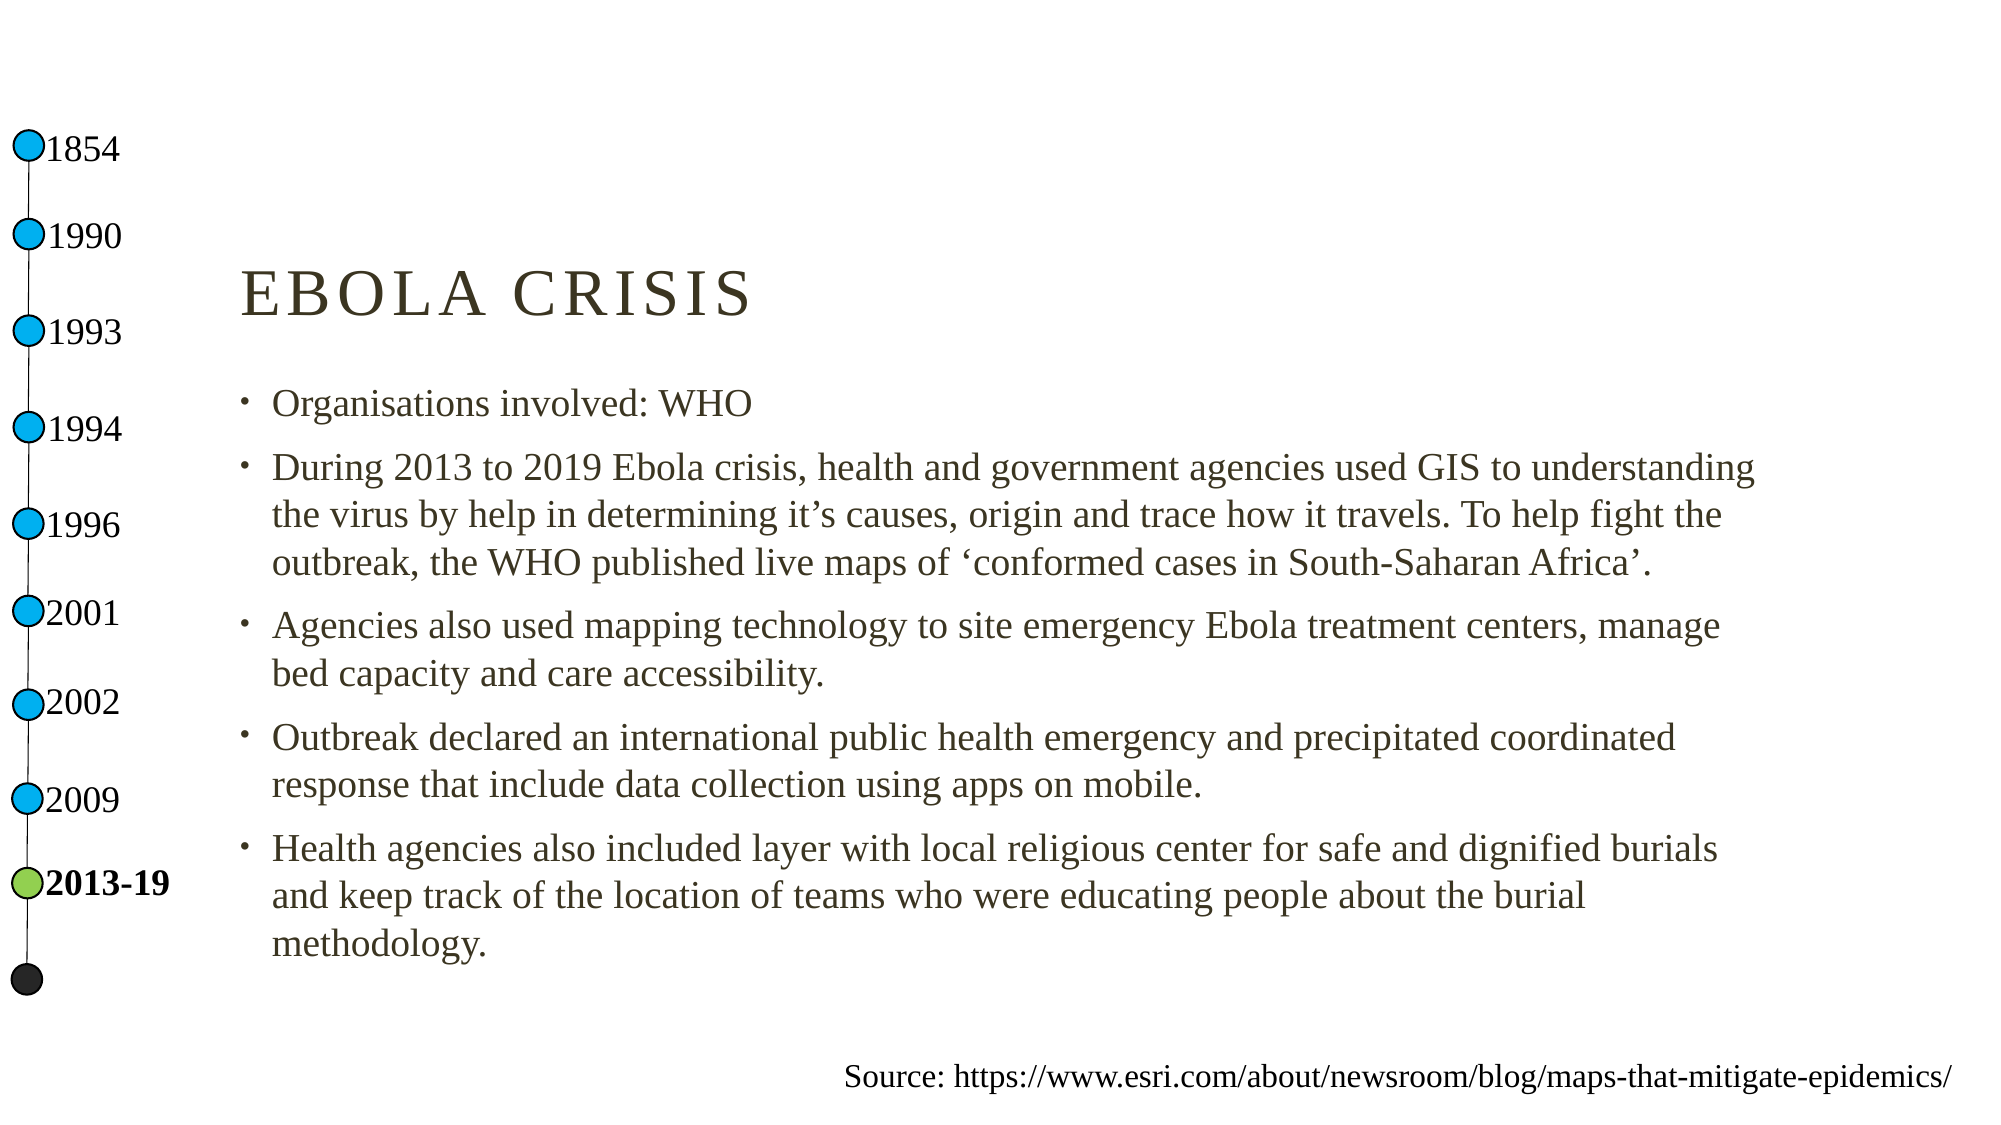

# Ebola crisis
1854

1990
1993
Organisations involved: WHO
During 2013 to 2019 Ebola crisis, health and government agencies used GIS to understanding the virus by help in determining it’s causes, origin and trace how it travels. To help fight the outbreak, the WHO published live maps of ‘conformed cases in South-Saharan Africa’.
Agencies also used mapping technology to site emergency Ebola treatment centers, manage bed capacity and care accessibility.
Outbreak declared an international public health emergency and precipitated coordinated response that include data collection using apps on mobile.
Health agencies also included layer with local religious center for safe and dignified burials and keep track of the location of teams who were educating people about the burial methodology.
1994
1996
2001
2002
2009
2013-19
Source: https://www.esri.com/about/newsroom/blog/maps-that-mitigate-epidemics/